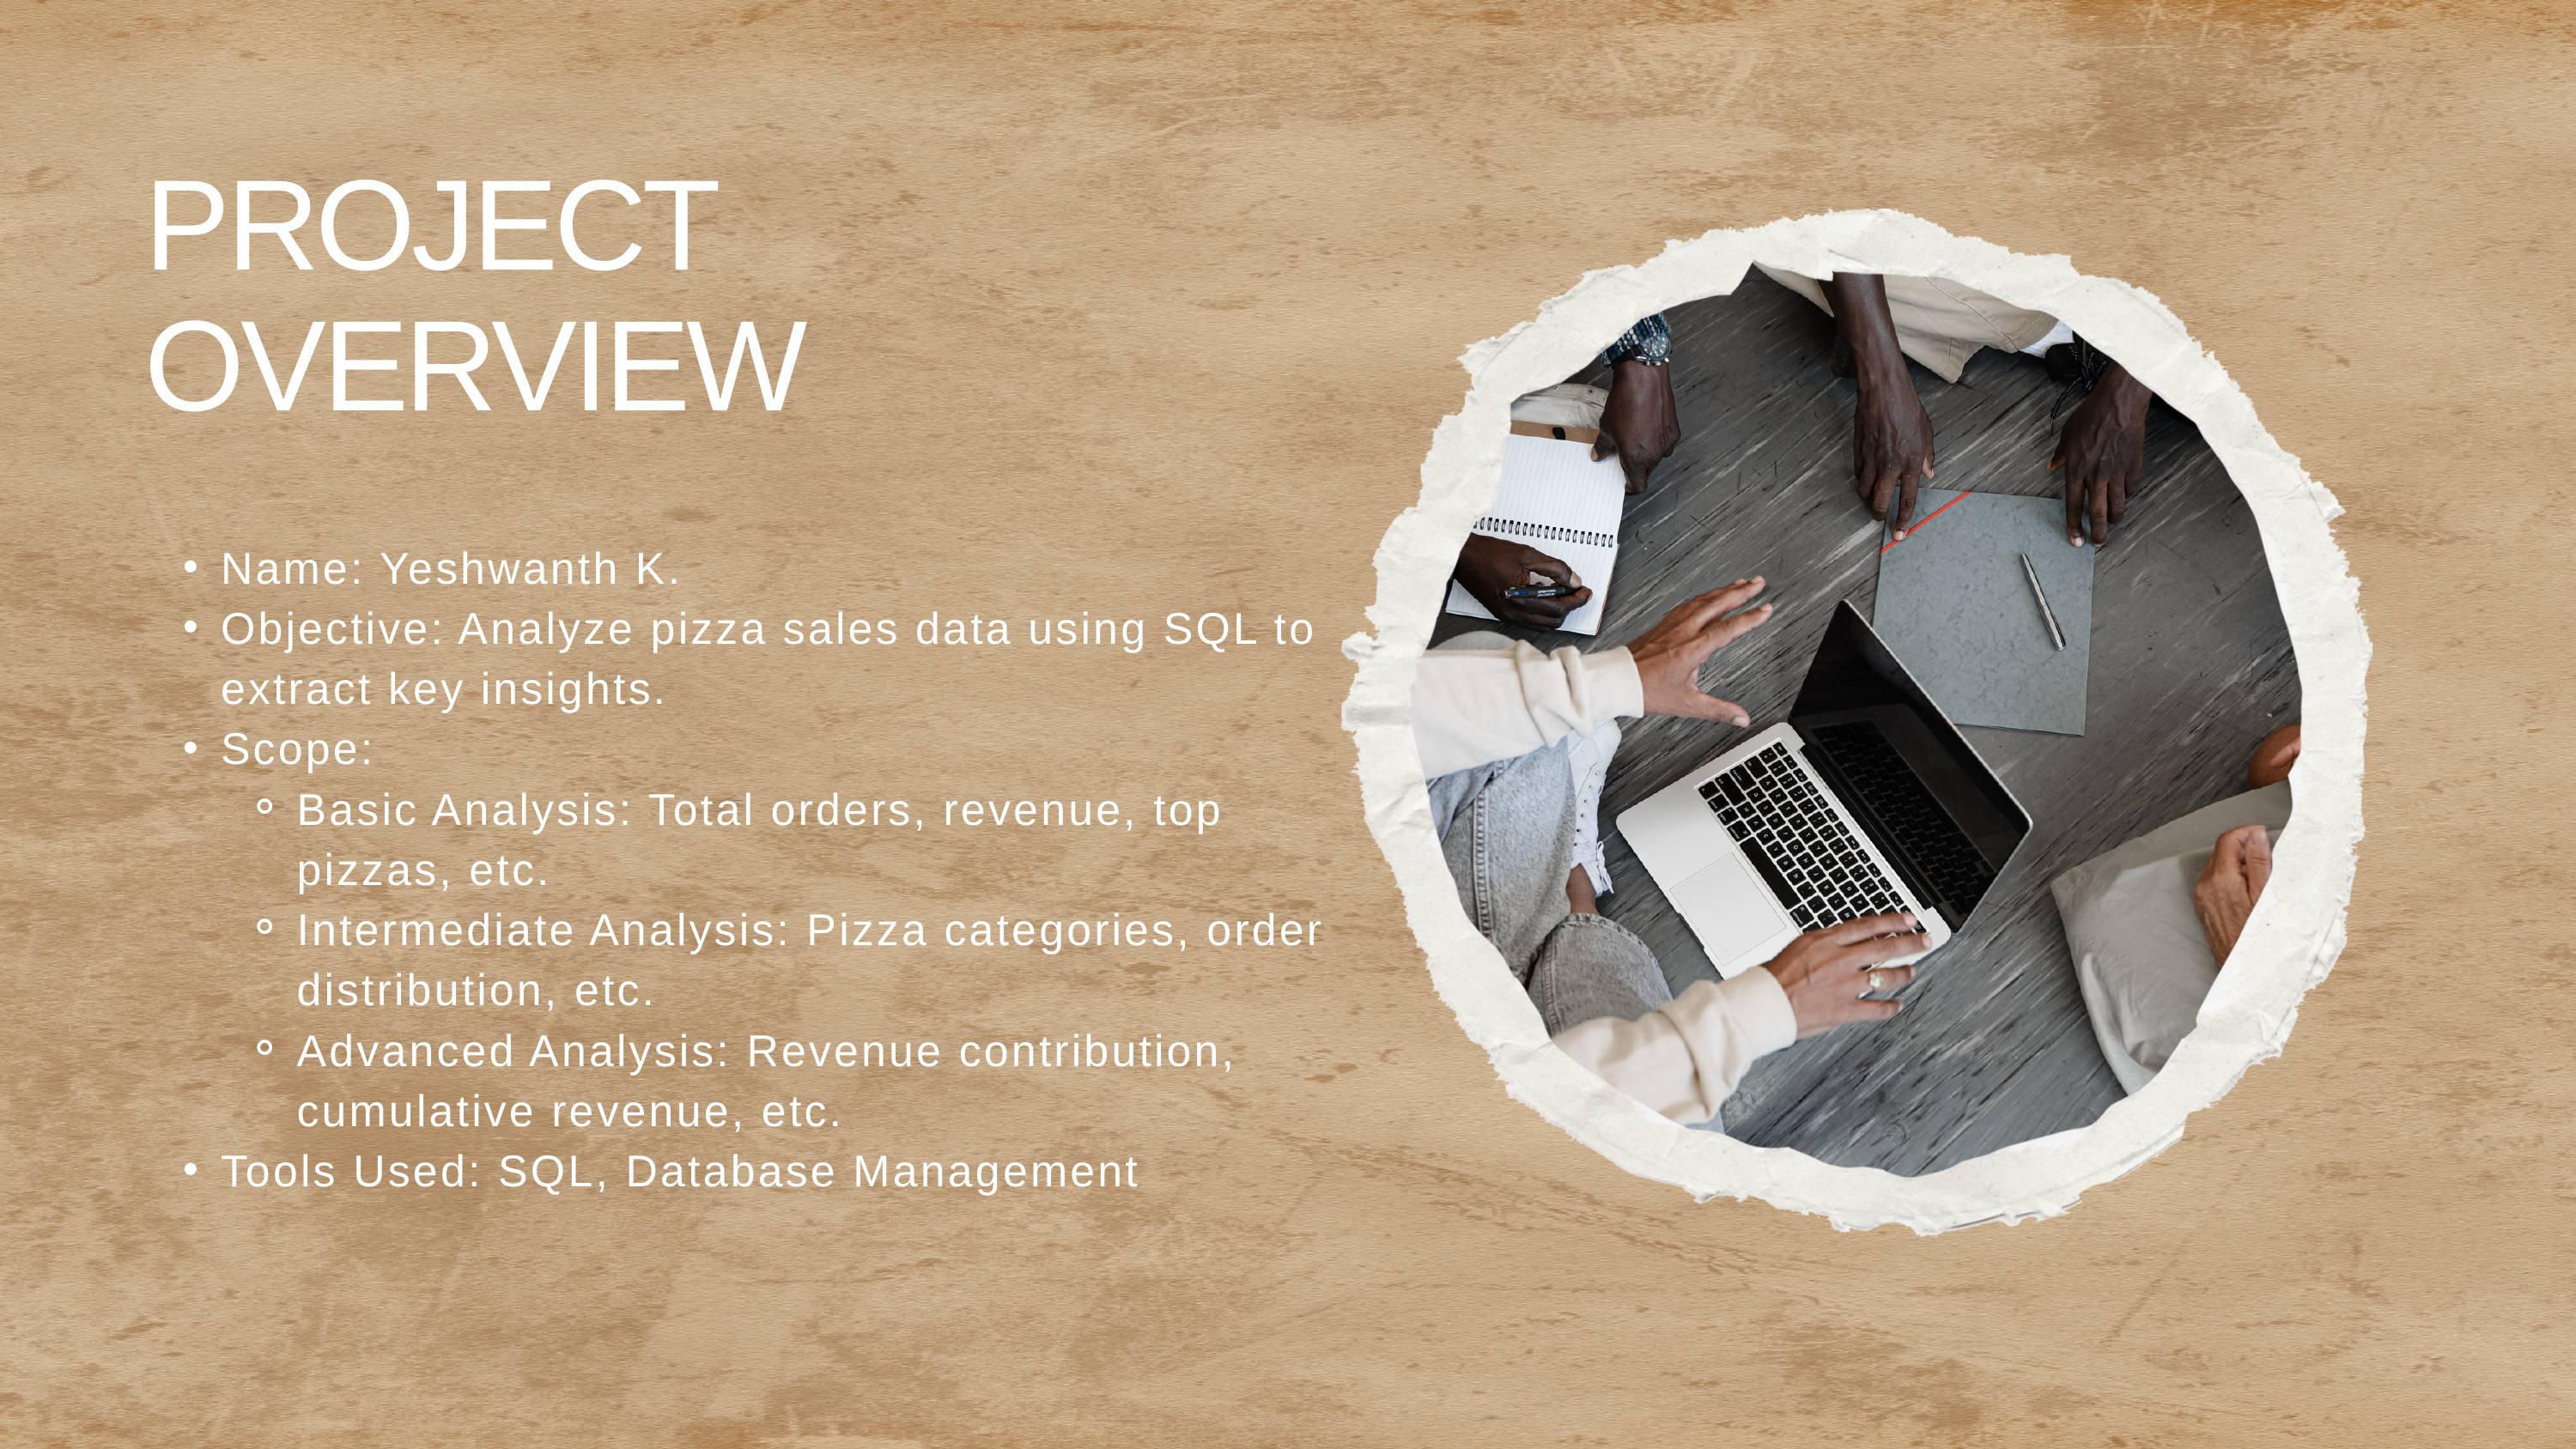

PROJECT OVERVIEW

Name: Yeshwanth K.
Objective: Analyze pizza sales data using SQL to extract key insights.
Scope:
Basic Analysis: Total orders, revenue, top pizzas, etc.
Intermediate Analysis: Pizza categories, order distribution, etc.
Advanced Analysis: Revenue contribution, cumulative revenue, etc.
Tools Used: SQL, Database Management